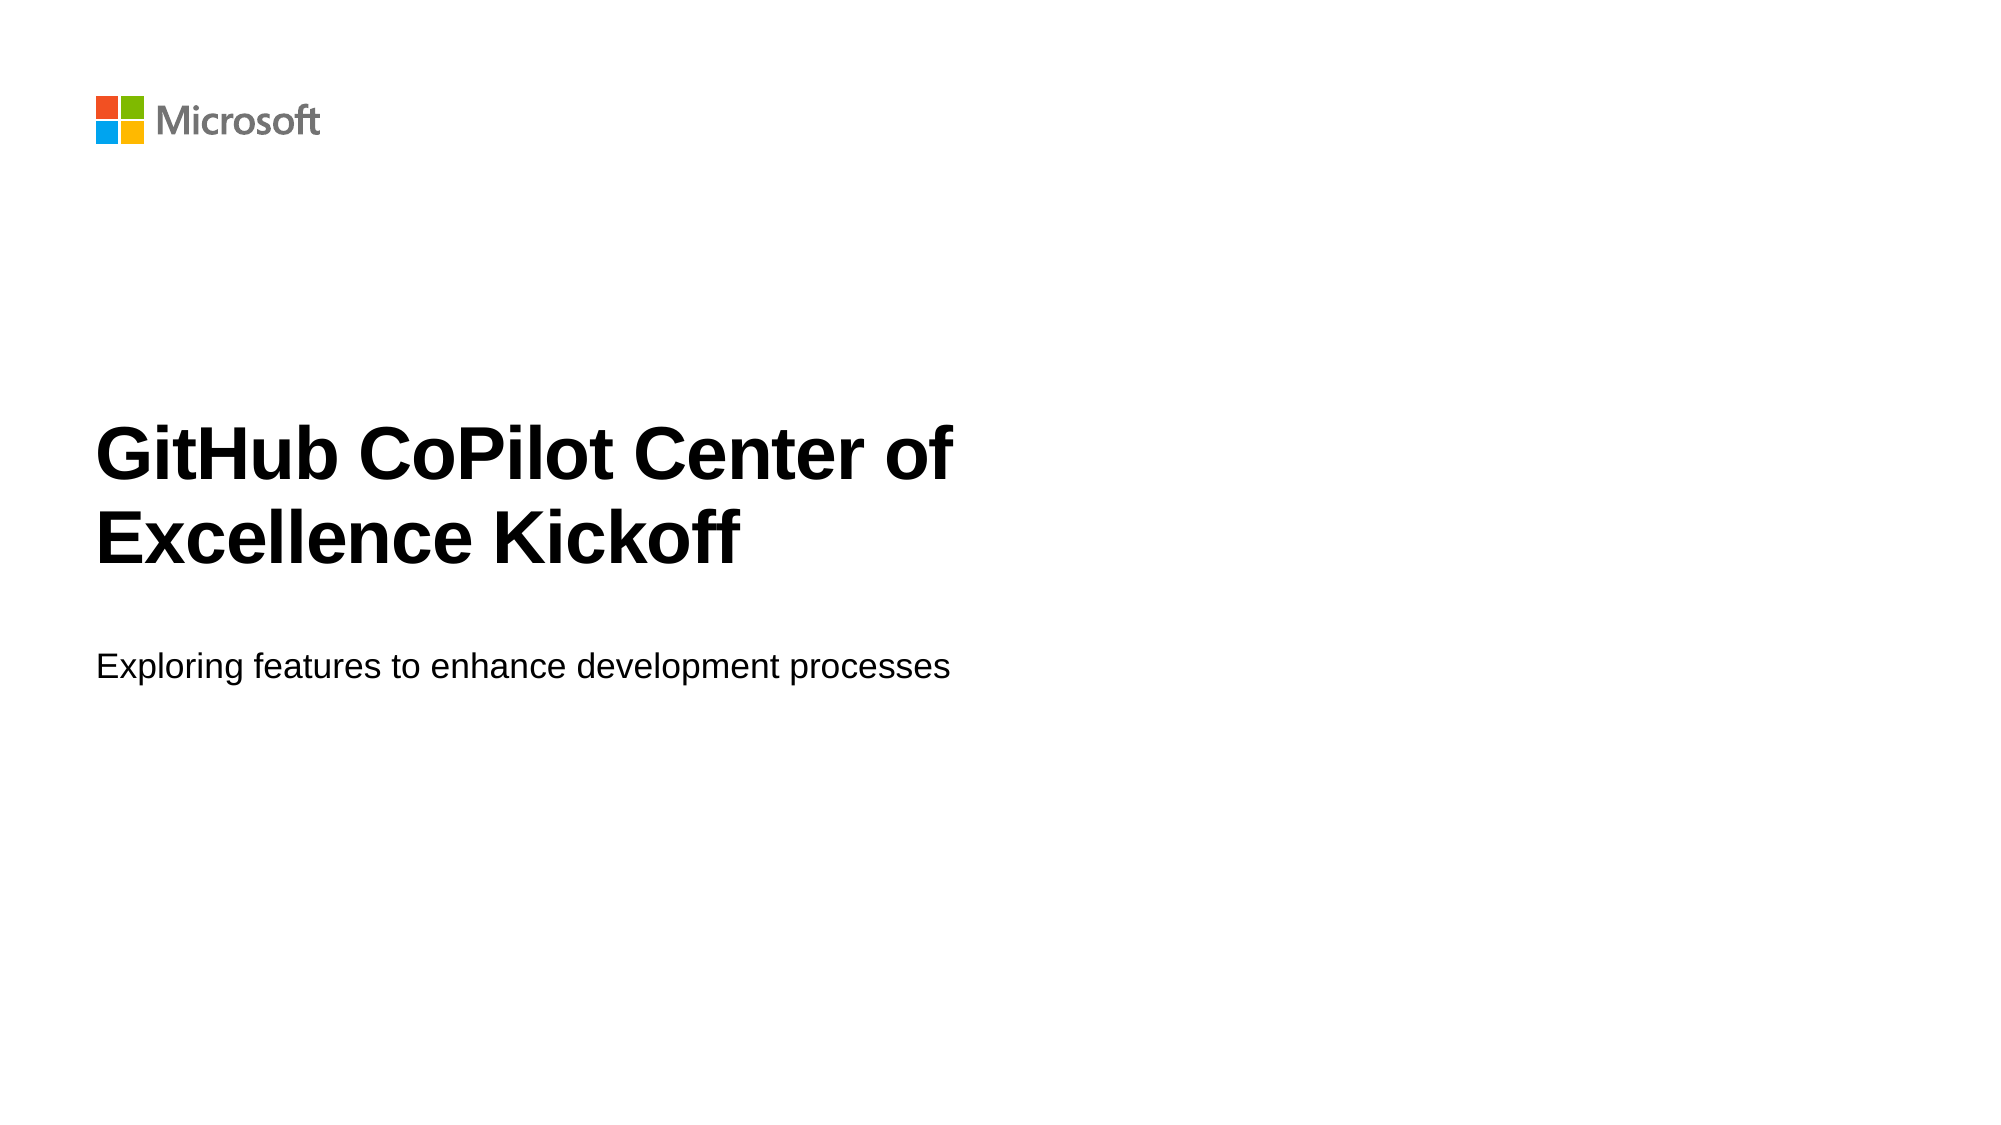

# GitHub CoPilot Center of Excellence Kickoff
Exploring features to enhance development processes